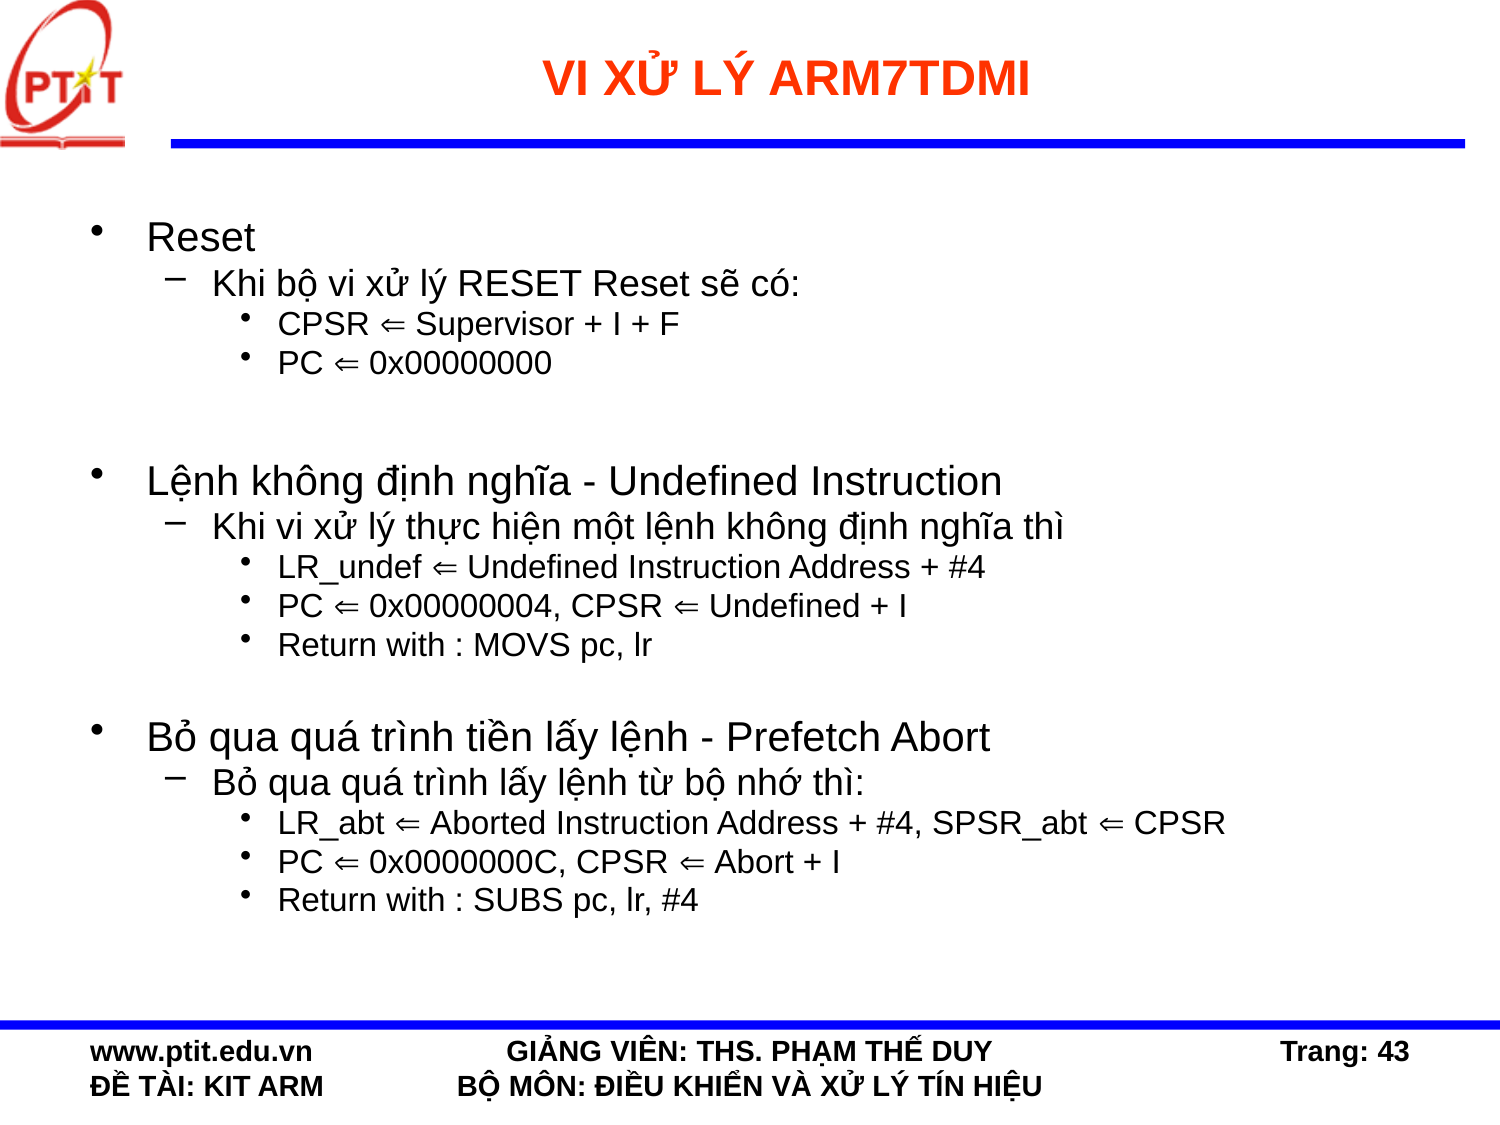

# VI XỬ LÝ ARM7TDMI
Reset
Khi bộ vi xử lý RESET Reset sẽ có:
CPSR ⇐ Supervisor + I + F
PC ⇐ 0x00000000

Lệnh không định nghĩa - Undefined Instruction
Khi vi xử lý thực hiện một lệnh không định nghĩa thì
LR_undef ⇐ Undefined Instruction Address + #4
PC ⇐ 0x00000004, CPSR ⇐ Undefined + I
Return with : MOVS pc, lr

Bỏ qua quá trình tiền lấy lệnh - Prefetch Abort
Bỏ qua quá trình lấy lệnh từ bộ nhớ thì:
LR_abt ⇐ Aborted Instruction Address + #4, SPSR_abt ⇐ CPSR
PC ⇐ 0x0000000C, CPSR ⇐ Abort + I
Return with : SUBS pc, lr, #4
www.ptit.edu.vn
ĐỀ TÀI: KIT ARM
GIẢNG VIÊN: THS. PHẠM THẾ DUY
BỘ MÔN: ĐIỀU KHIỂN VÀ XỬ LÝ TÍN HIỆU
Trang: 43